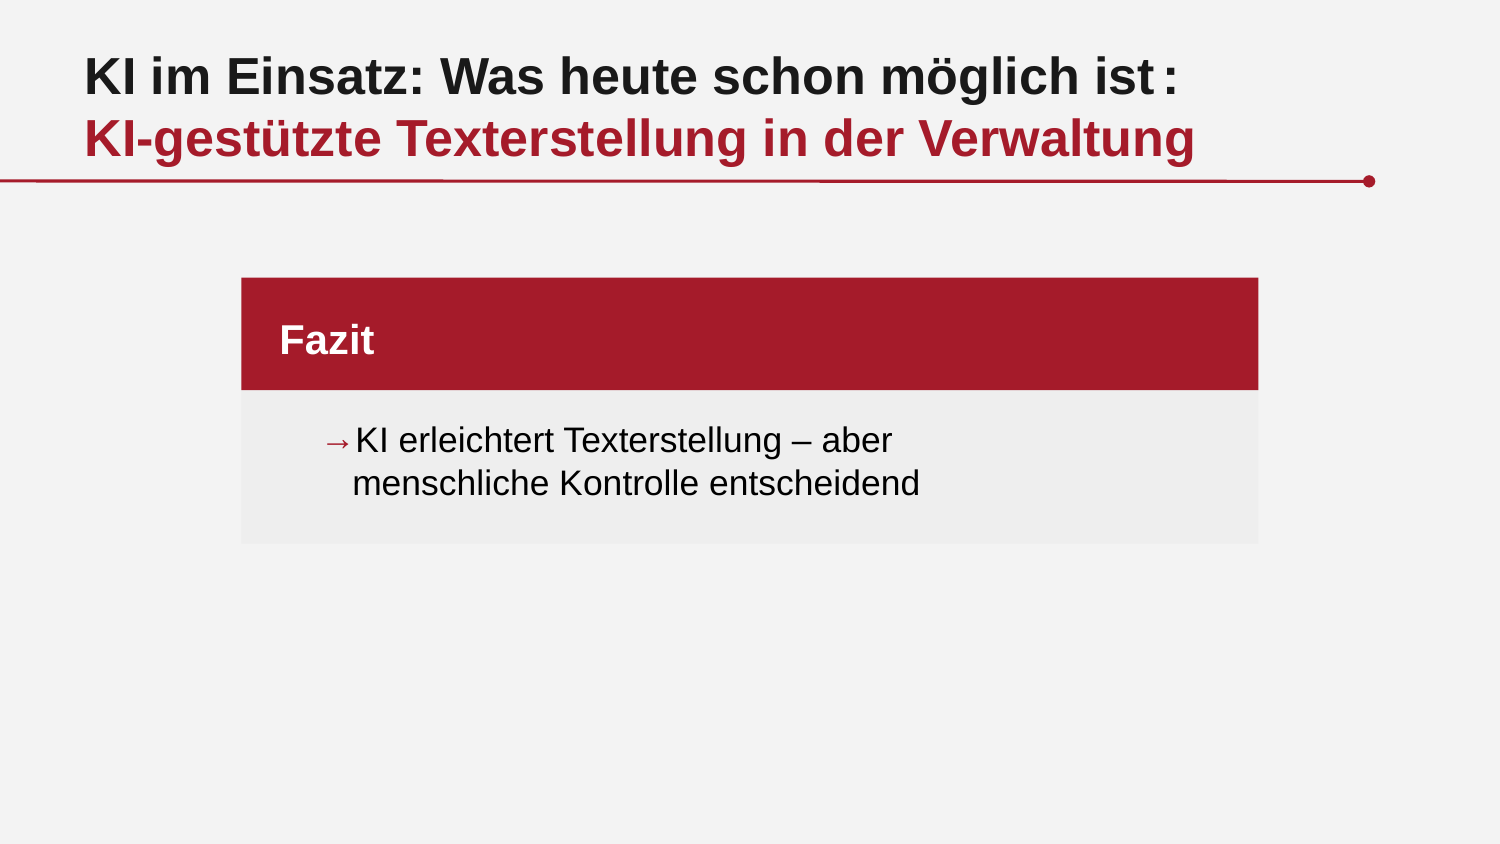

KI im Einsatz: Was heute schon möglich ist :
KI-gestützte Texterstellung in der Verwaltung

  Fazit

KI erleichtert Texterstellung – aber menschliche Kontrolle entscheidend